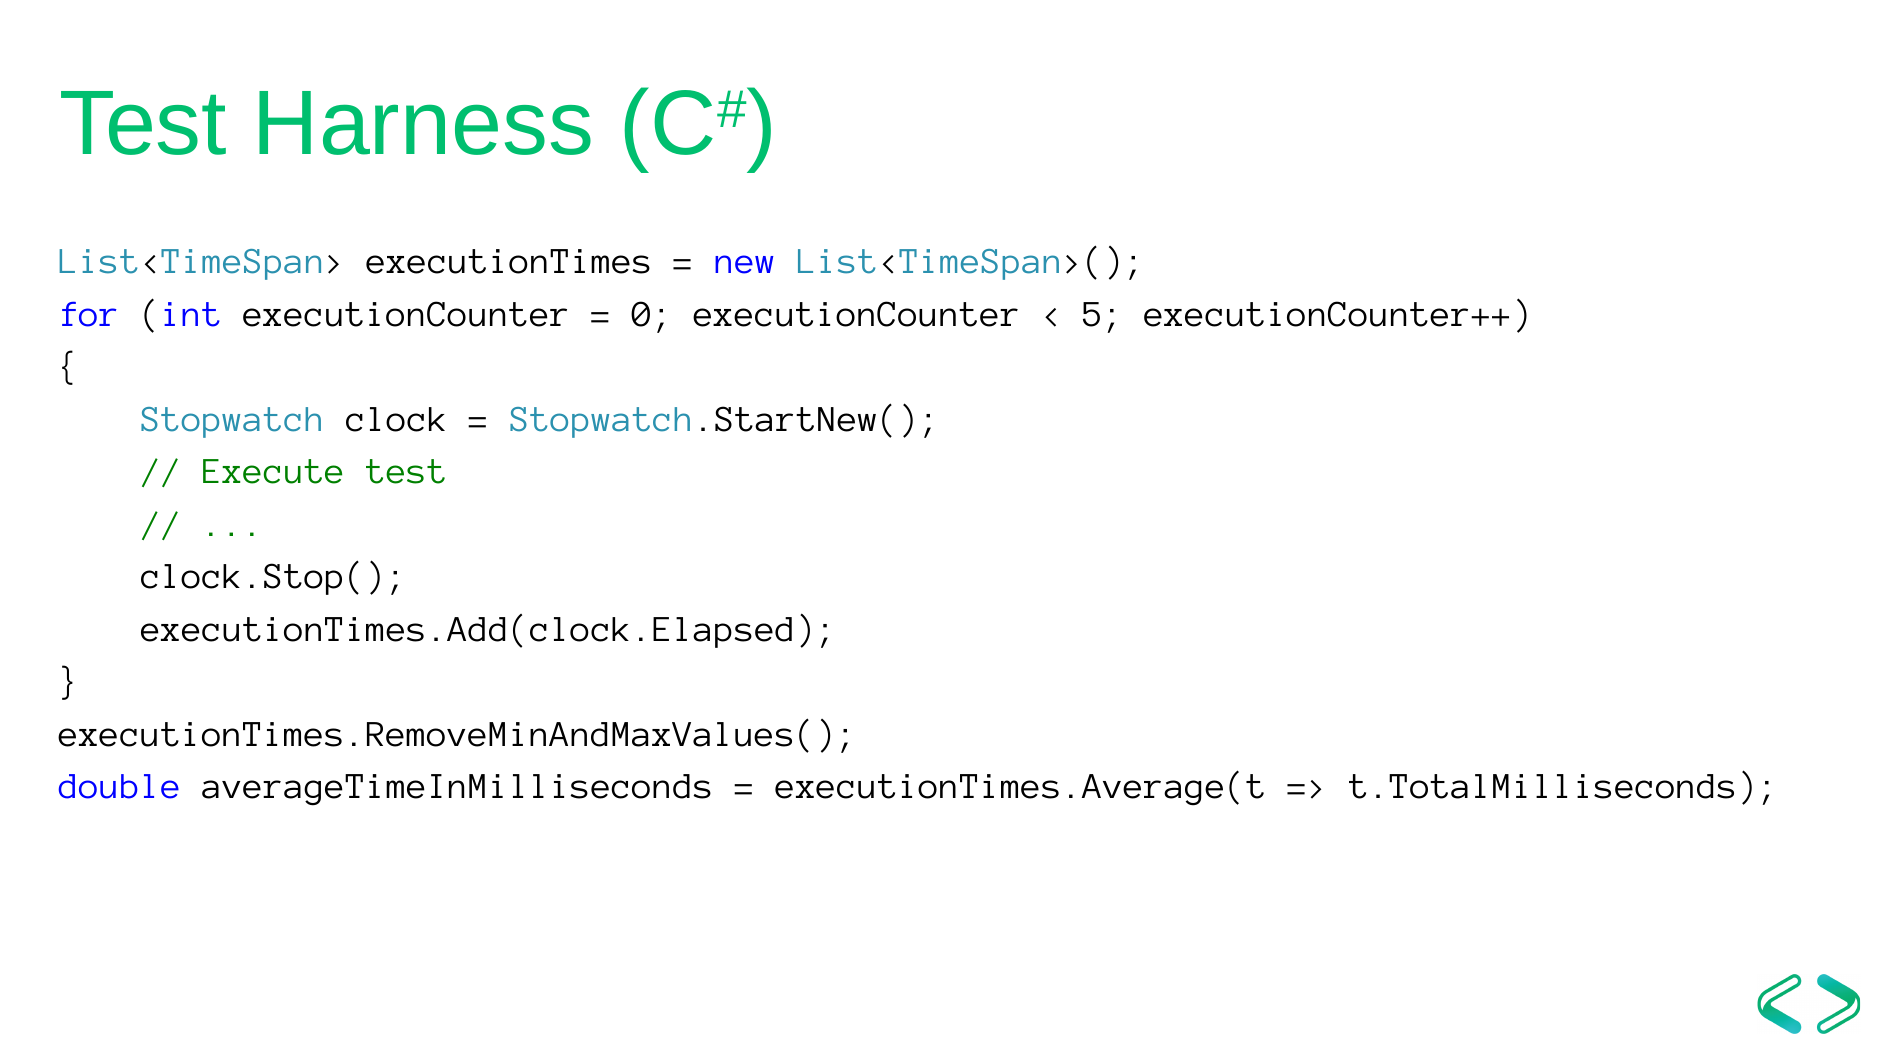

# Test Harness (C#)
List<TimeSpan> executionTimes = new List<TimeSpan>();
for (int executionCounter = 0; executionCounter < 5; executionCounter++)
{
    Stopwatch clock = Stopwatch.StartNew();
    // Execute test
    // ...
    clock.Stop();
    executionTimes.Add(clock.Elapsed);
}
executionTimes.RemoveMinAndMaxValues();
double averageTimeInMilliseconds = executionTimes.Average(t => t.TotalMilliseconds);